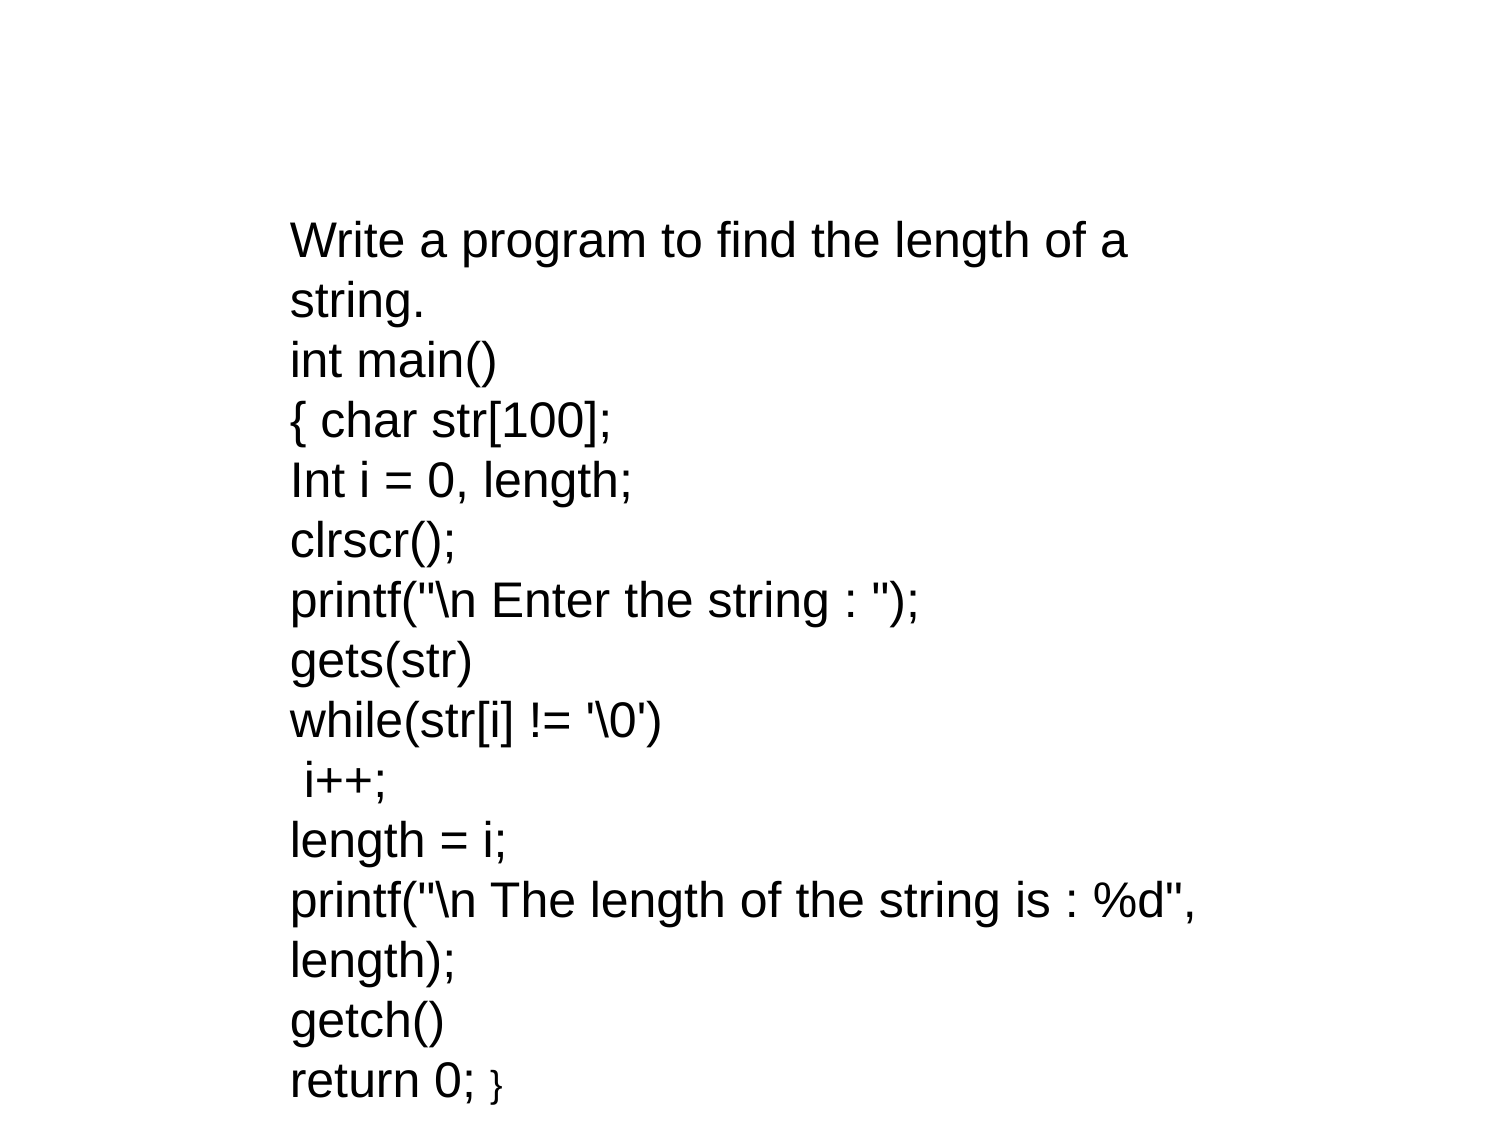

Write a program to find the length of a string.
int main()
{ char str[100];
Int i = 0, length;
clrscr();
printf("\n Enter the string : ");
gets(str)
while(str[i] != '\0')
 i++;
length = i;
printf("\n The length of the string is : %d", length);
getch()
return 0; }